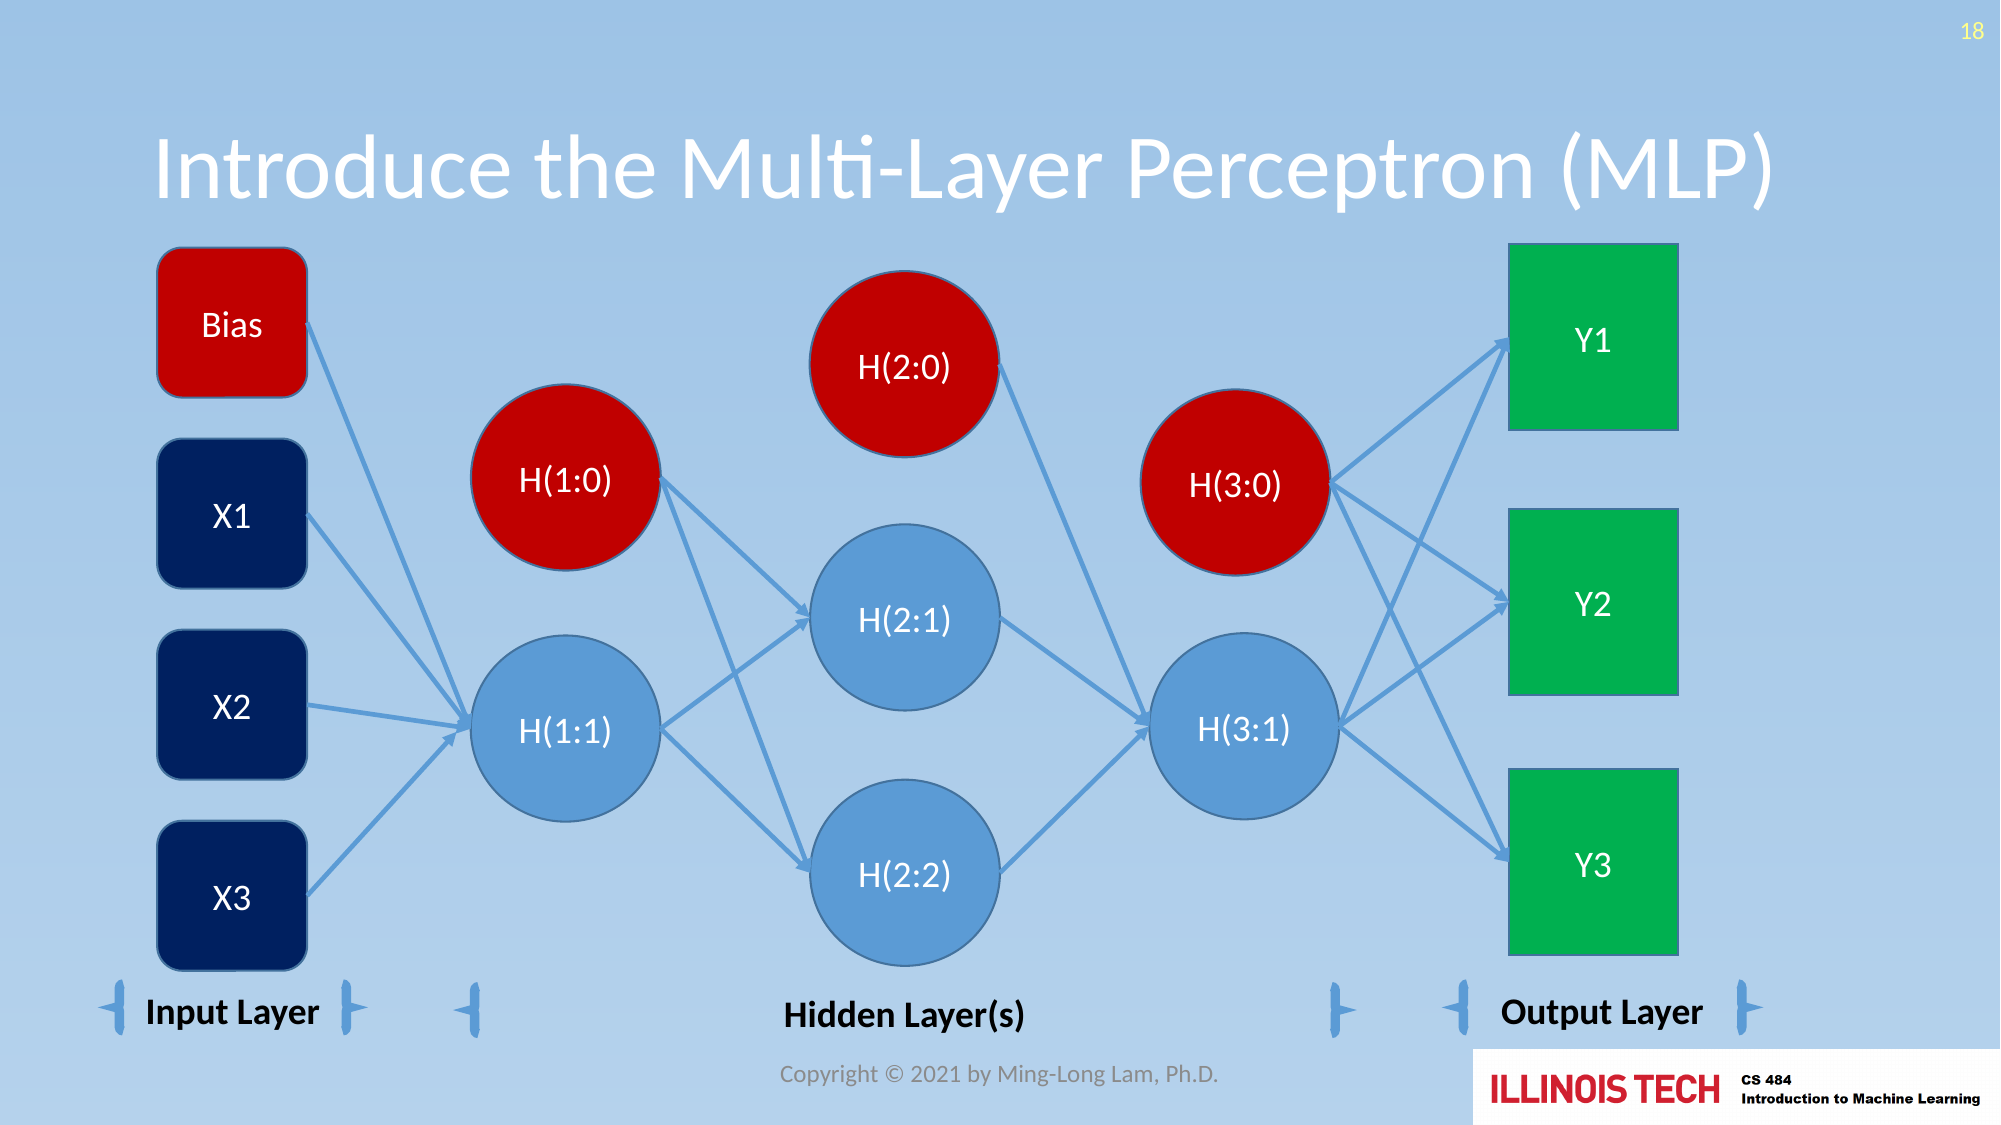

18
# Introduce the Multi-Layer Perceptron (MLP)
Y1
Bias
H(2:0)
H(1:0)
H(3:0)
X1
Y2
H(2:1)
X2
H(3:1)
H(1:1)
Y3
H(2:2)
X3
Input Layer
Output Layer
Hidden Layer(s)
Copyright © 2021 by Ming-Long Lam, Ph.D.